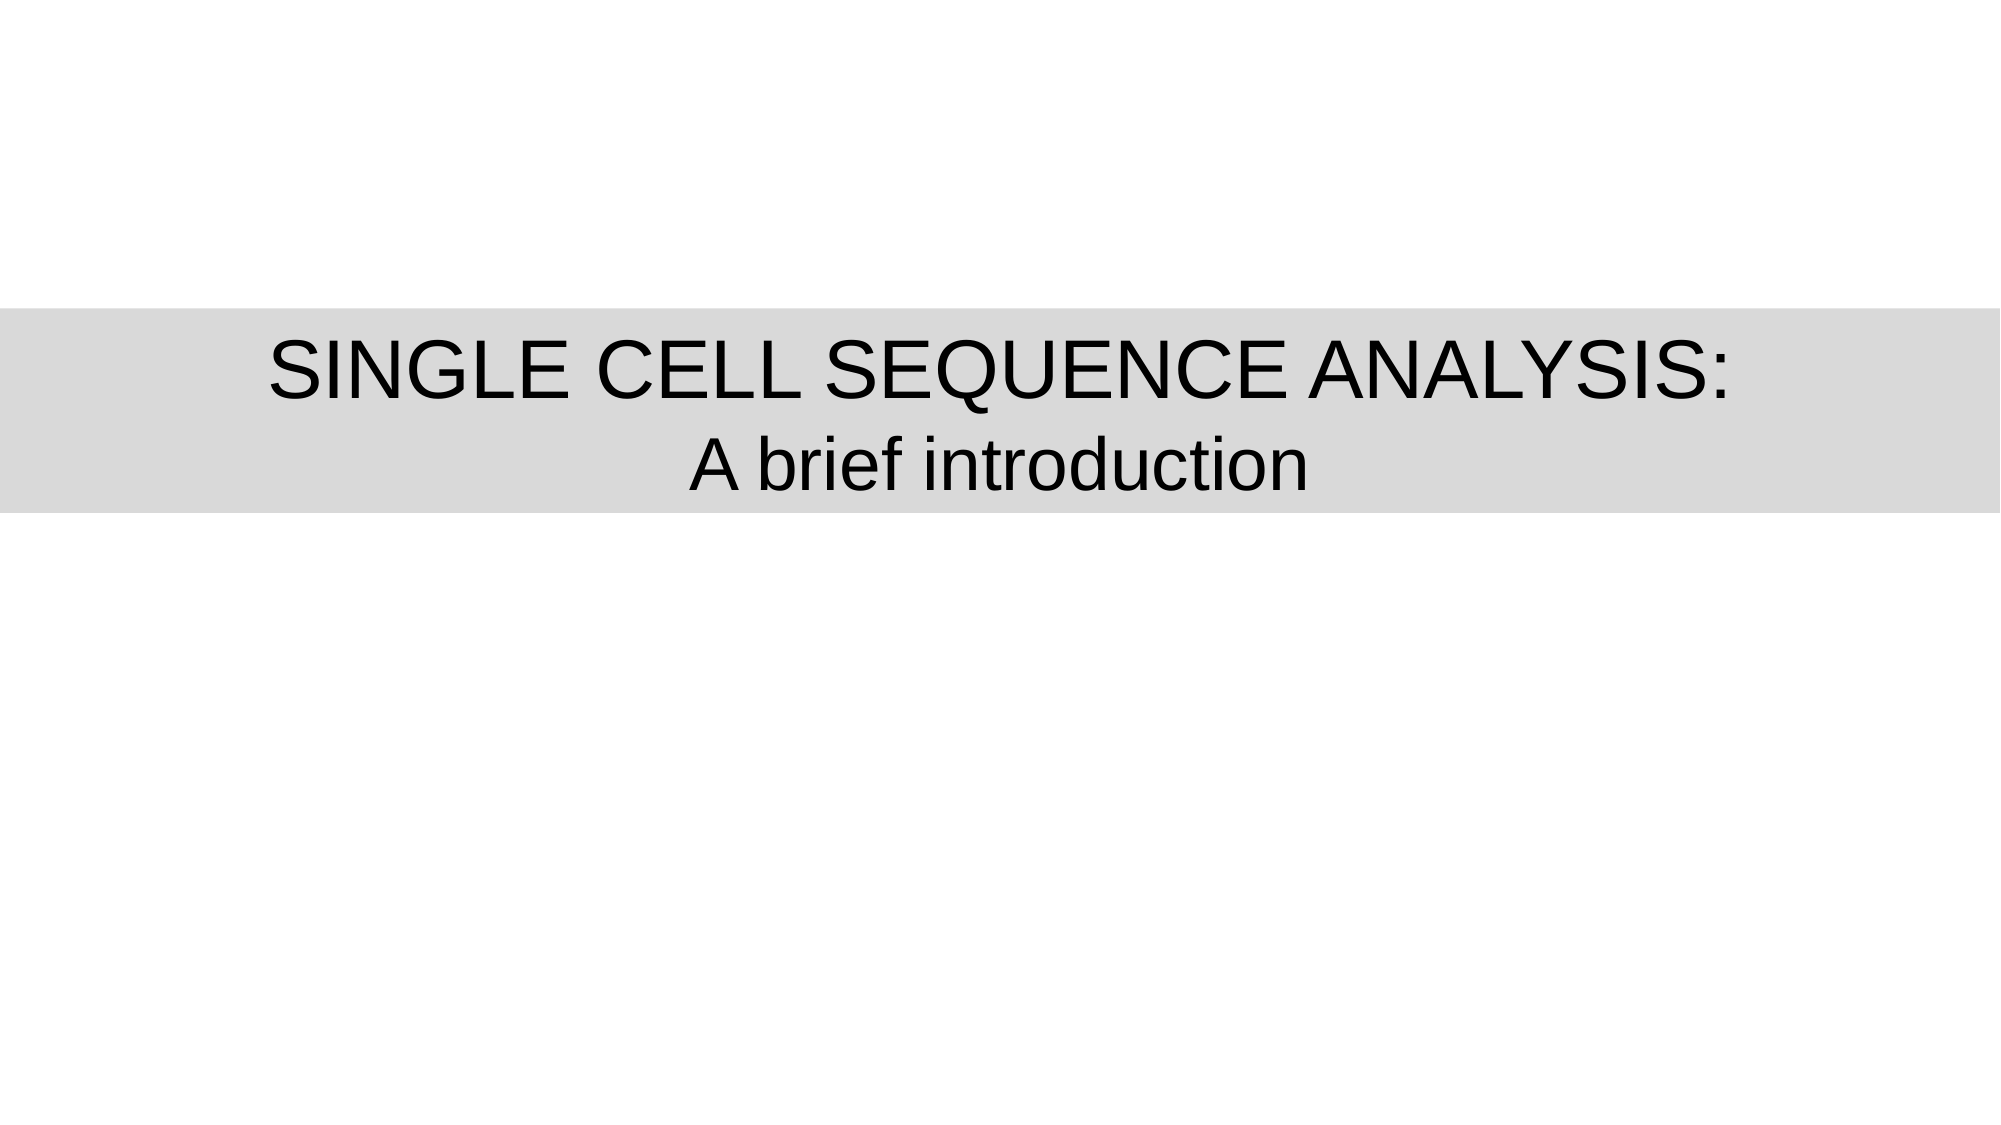

Single Cell Sequence Analysis:
A brief introduction